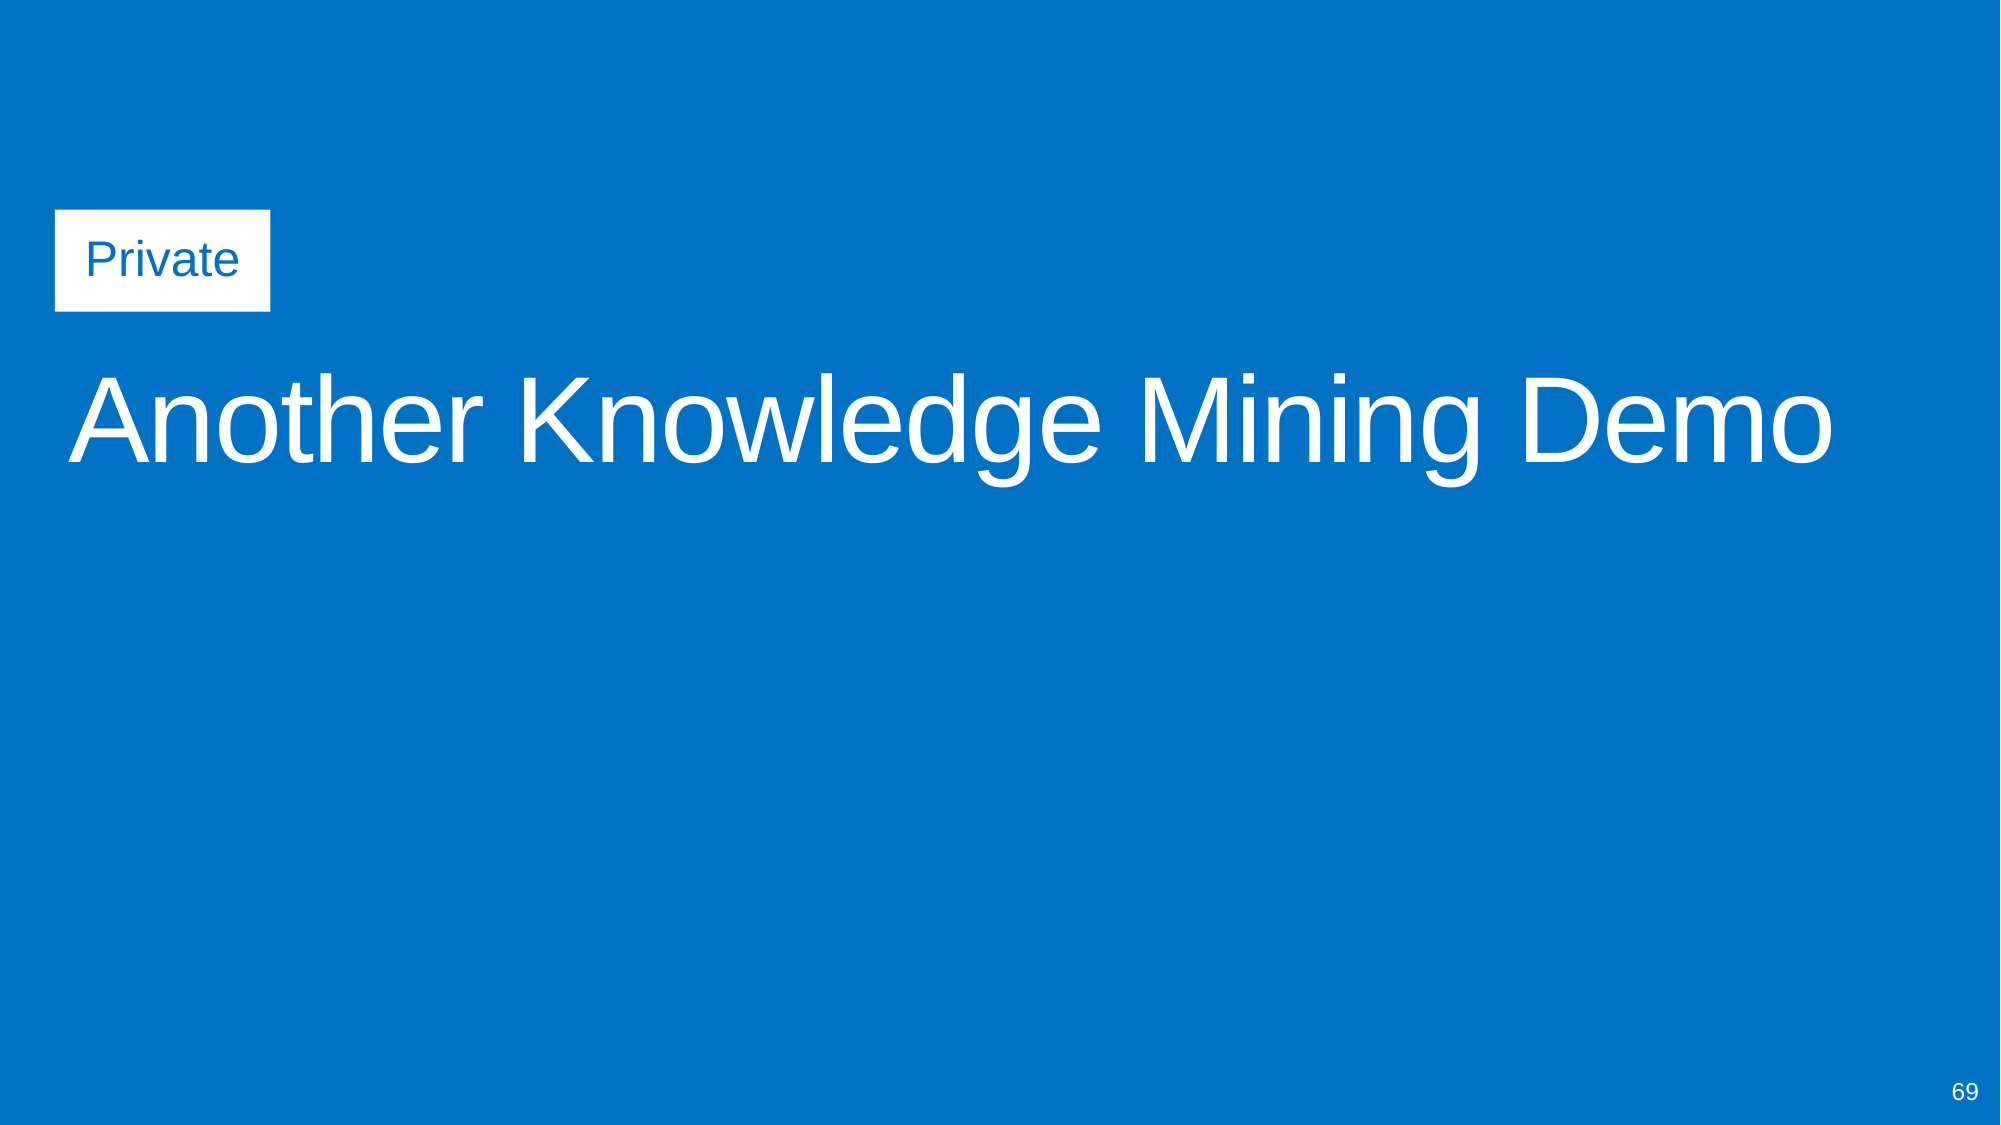

Private
# Another Knowledge Mining Demo
69